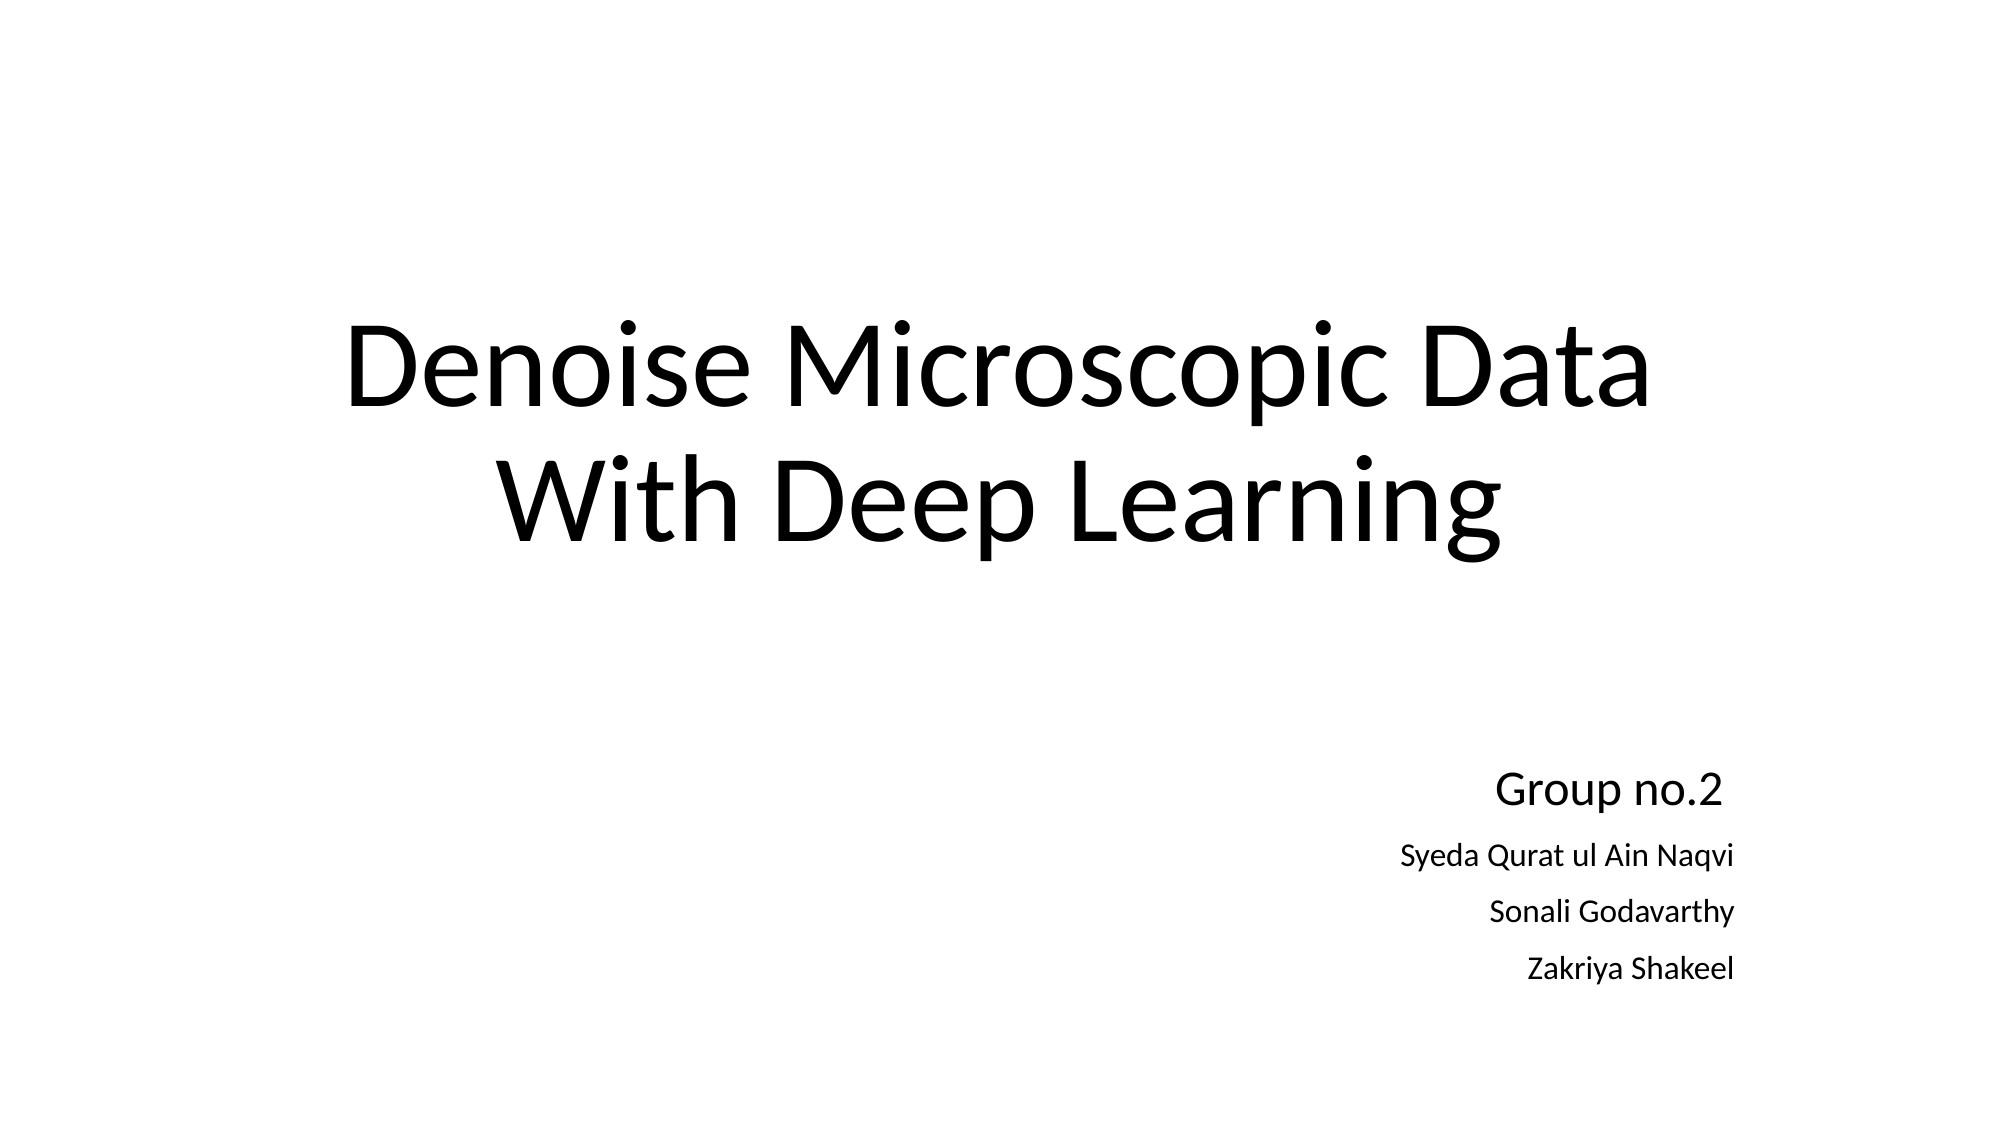

# Denoise Microscopic Data With Deep Learning
Group no.2
Syeda Qurat ul Ain Naqvi
Sonali Godavarthy
Zakriya Shakeel